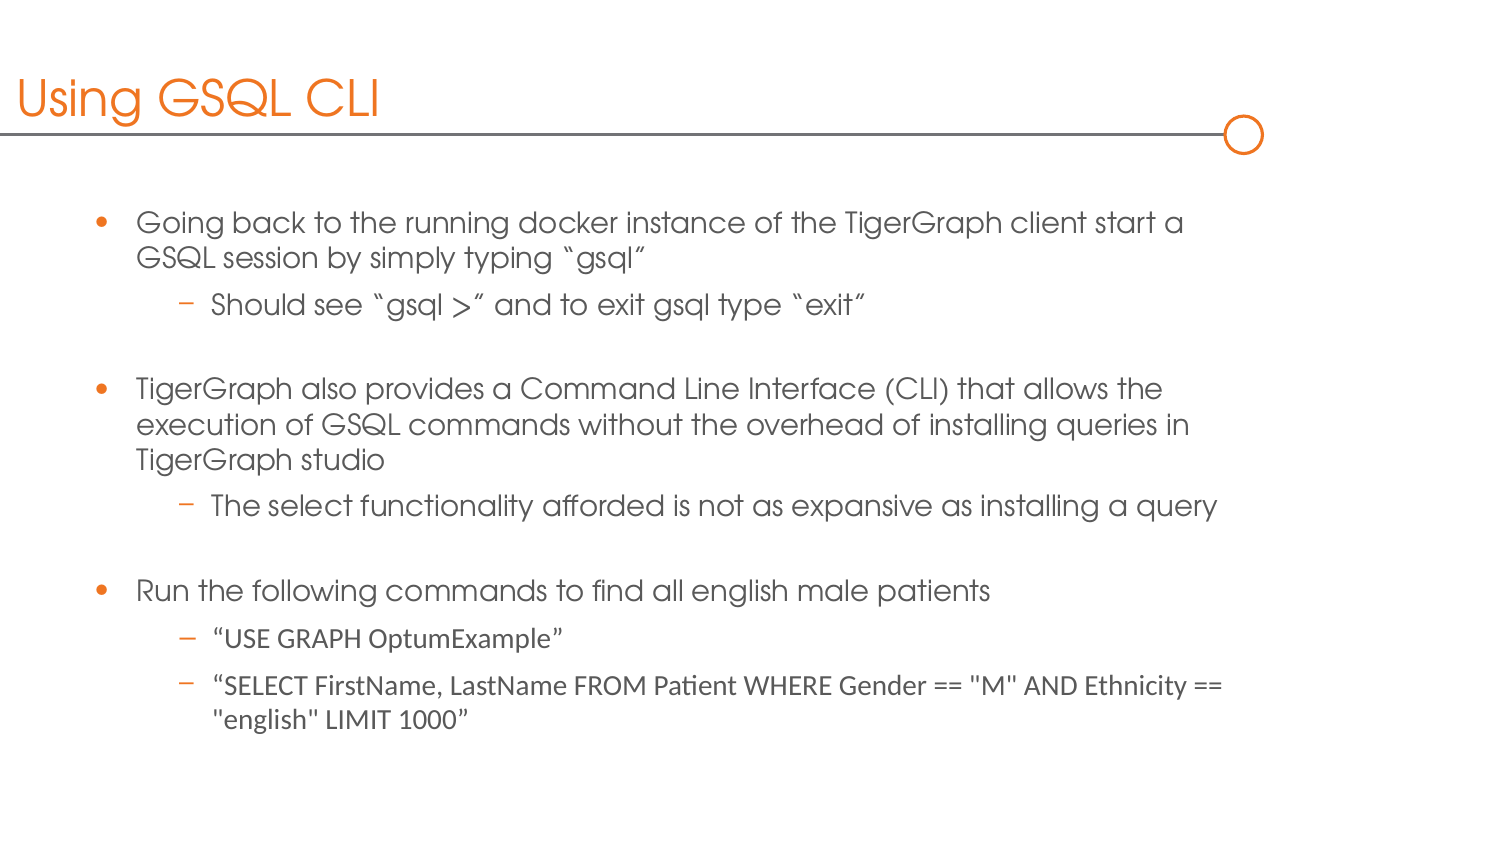

Using GSQL CLI
Going back to the running docker instance of the TigerGraph client start a GSQL session by simply typing “gsql”
Should see “gsql >” and to exit gsql type “exit”

TigerGraph also provides a Command Line Interface (CLI) that allows the execution of GSQL commands without the overhead of installing queries in TigerGraph studio
The select functionality afforded is not as expansive as installing a query

Run the following commands to find all english male patients
“USE GRAPH OptumExample”
“SELECT FirstName, LastName FROM Patient WHERE Gender == "M" AND Ethnicity == "english" LIMIT 1000”